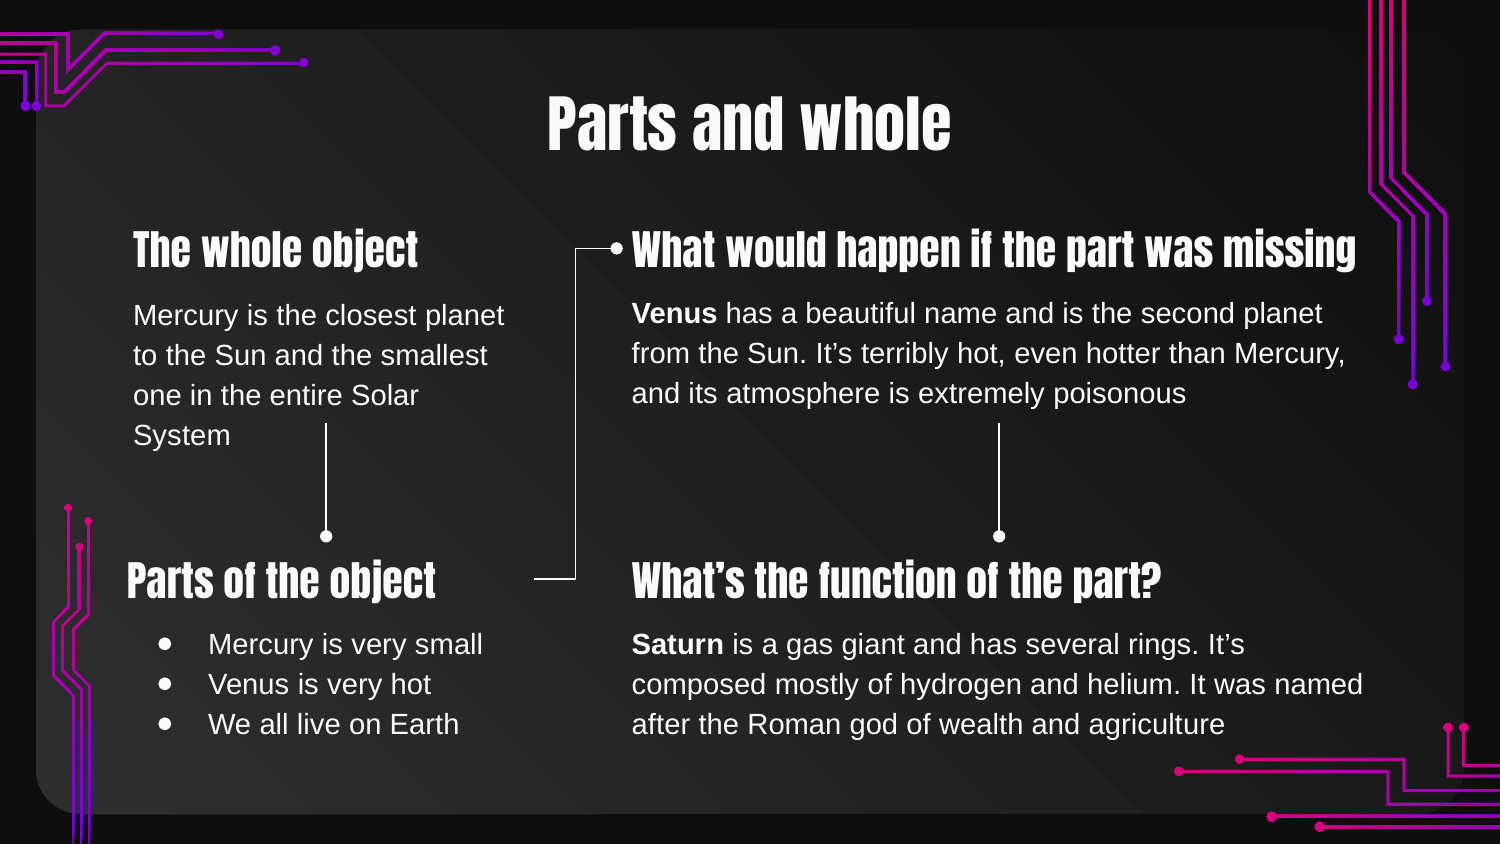

# Parts and whole
The whole object
What would happen if the part was missing
Venus has a beautiful name and is the second planet from the Sun. It’s terribly hot, even hotter than Mercury, and its atmosphere is extremely poisonous
Mercury is the closest planet to the Sun and the smallest one in the entire Solar System

Parts of the object
What’s the function of the part?
Mercury is very small
Venus is very hot
We all live on Earth
Saturn is a gas giant and has several rings. It’s composed mostly of hydrogen and helium. It was named after the Roman god of wealth and agriculture